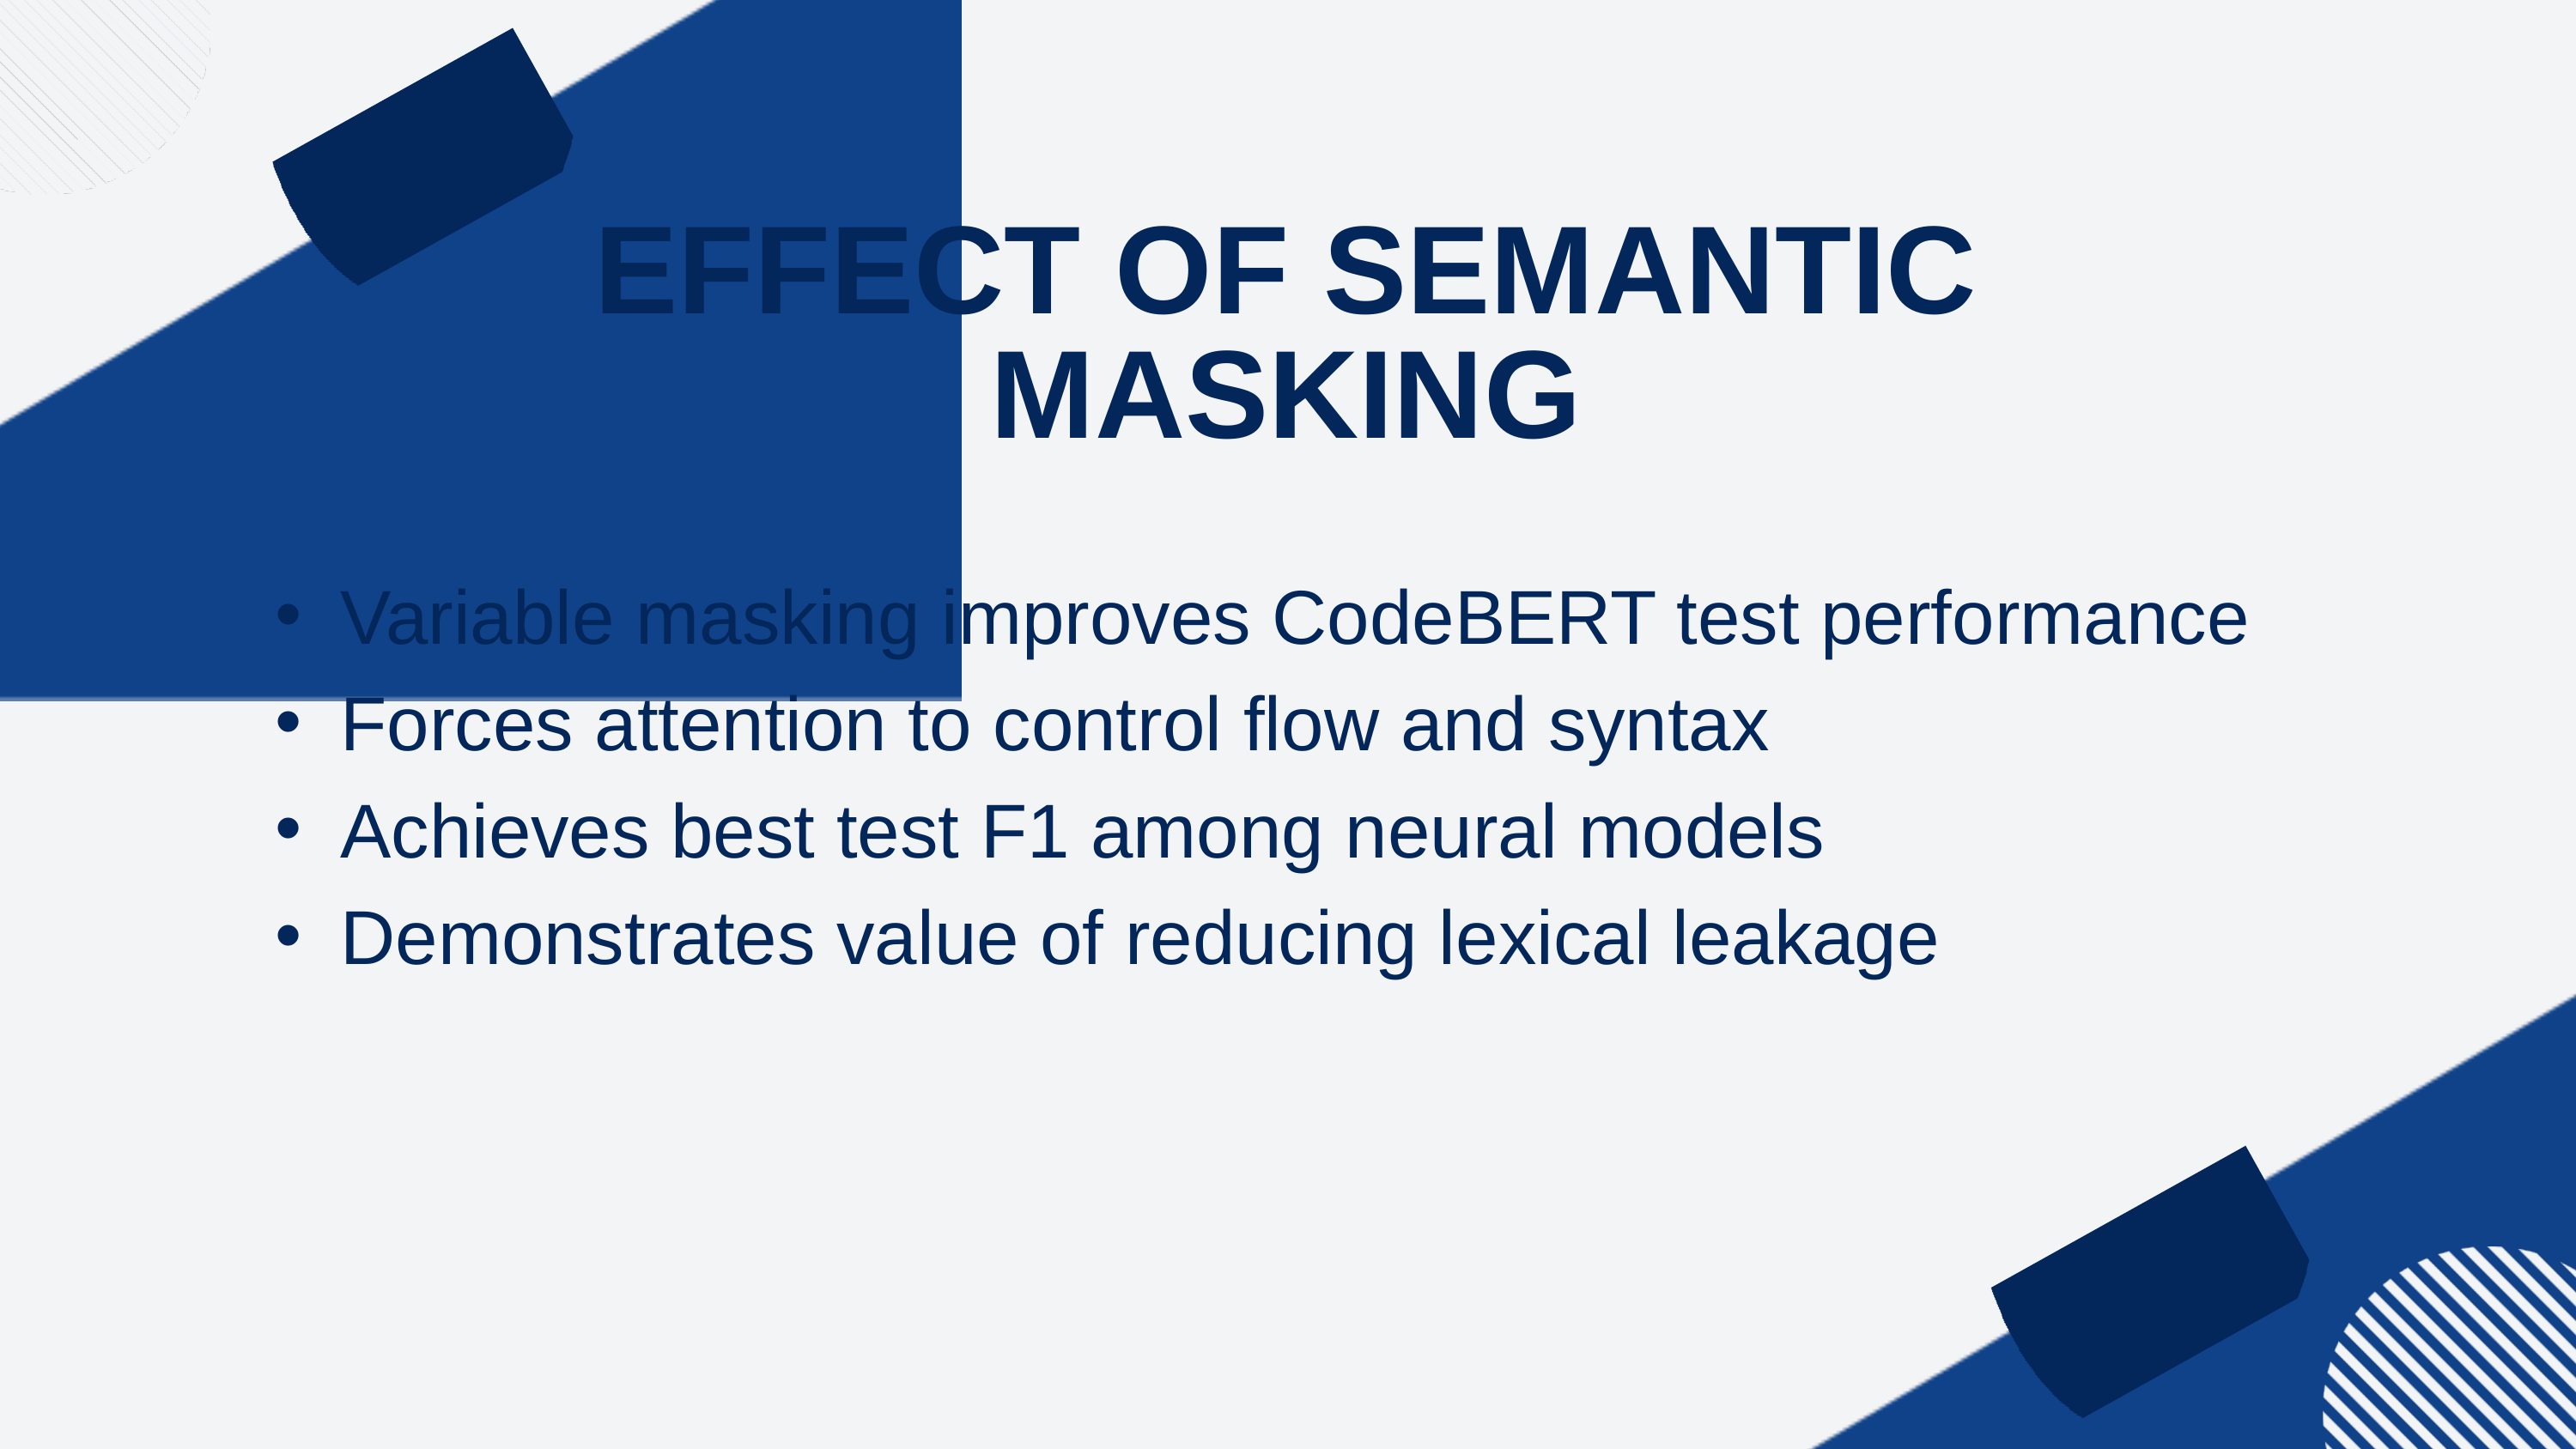

EFFECT OF SEMANTIC MASKING
Variable masking improves CodeBERT test performance
Forces attention to control flow and syntax
Achieves best test F1 among neural models
Demonstrates value of reducing lexical leakage